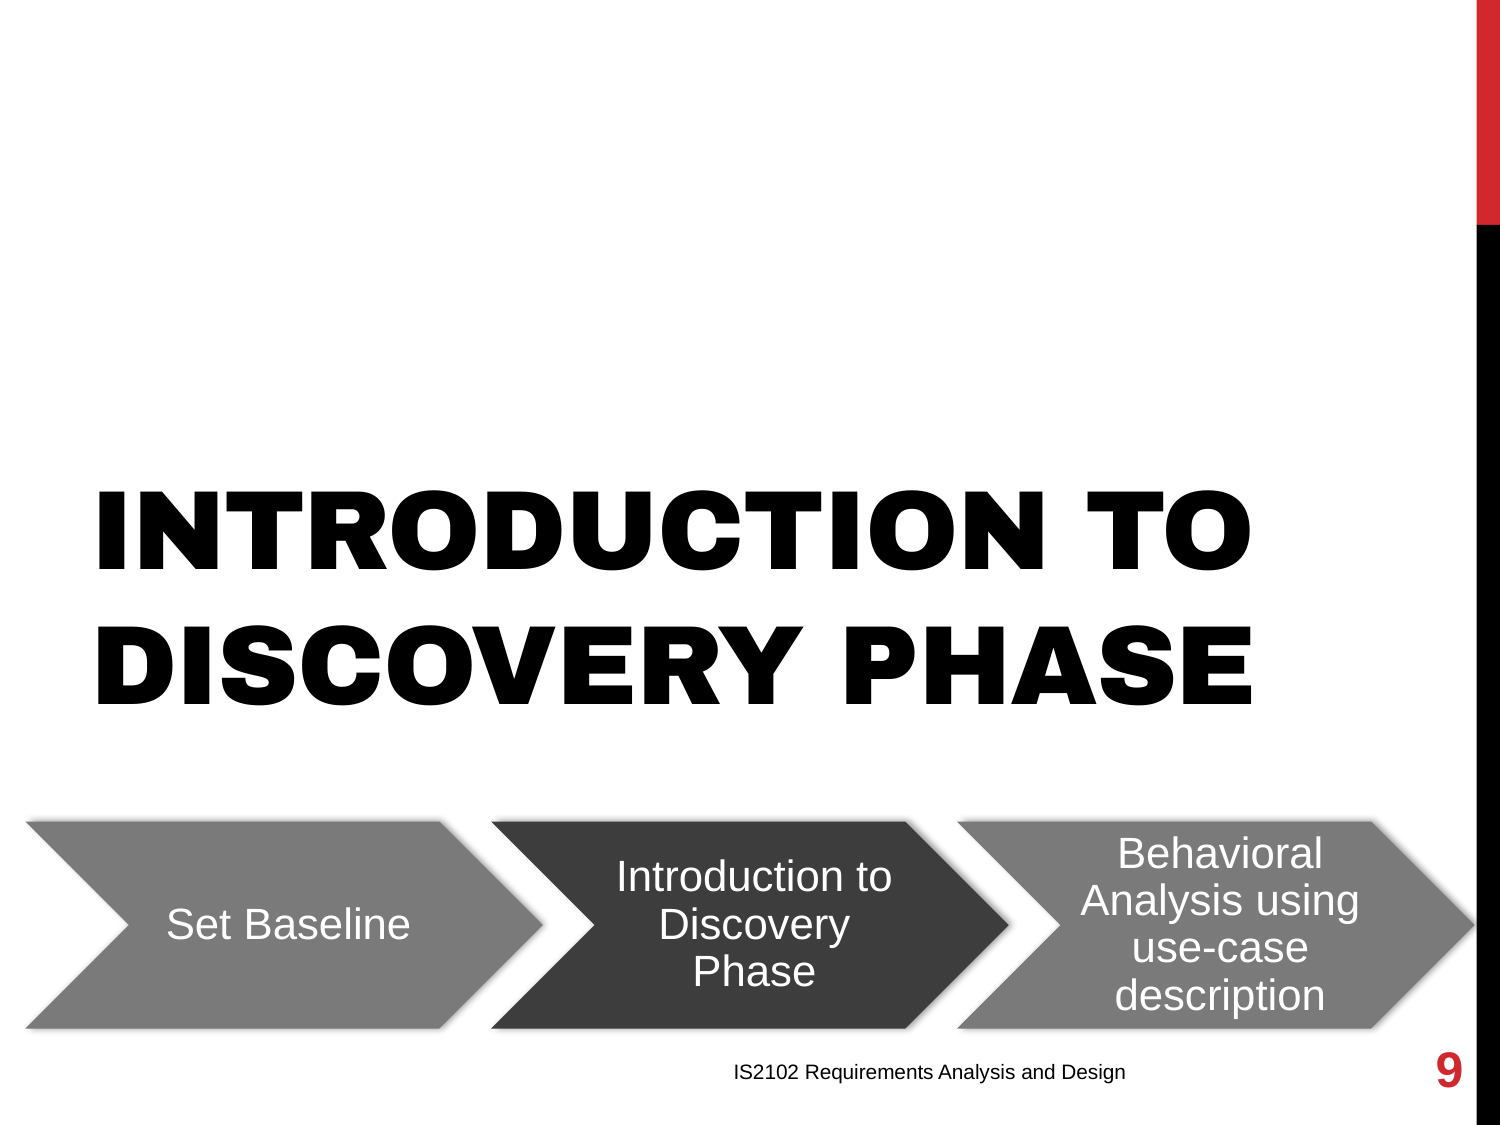

# Introduction to Discovery Phase
Set Baseline
Introduction to Discovery Phase
Behavioral Analysis using use-case description
9
IS2102 Requirements Analysis and Design